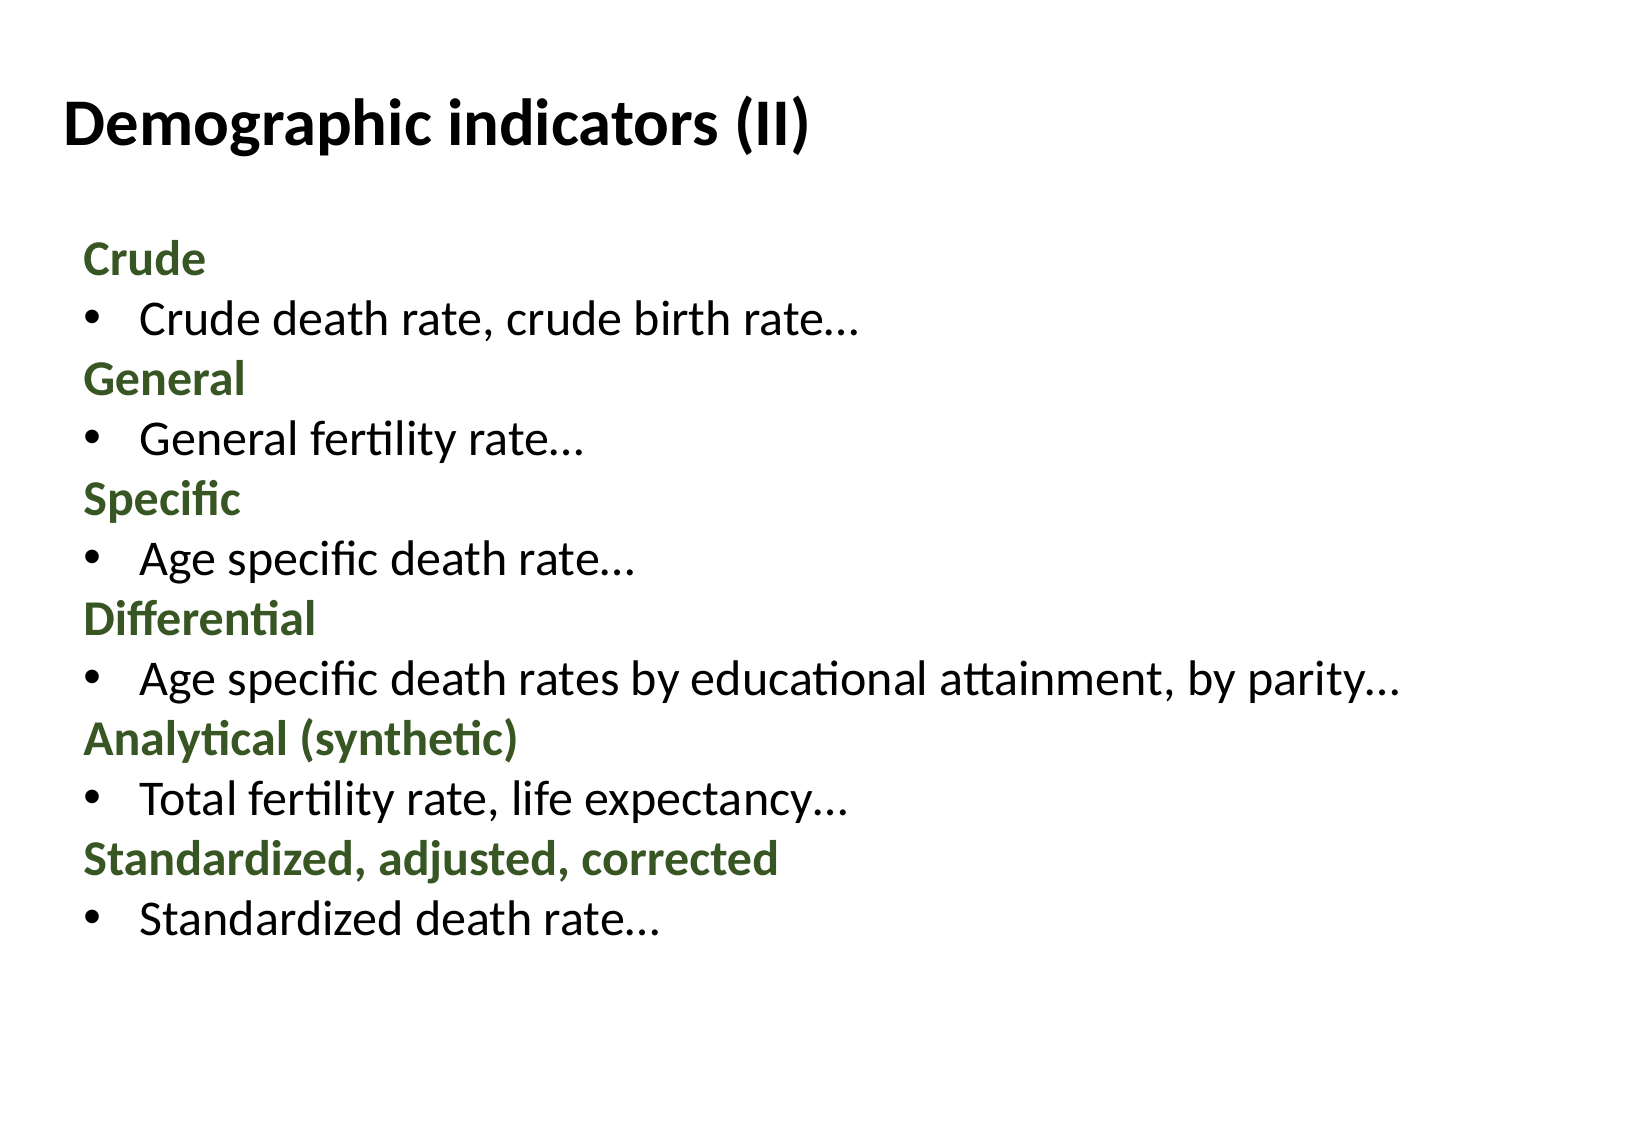

Demographic indicators (II)
Crude
Crude death rate, crude birth rate…
General
General fertility rate…
Specific
Age specific death rate…
Differential
Age specific death rates by educational attainment, by parity…
Analytical (synthetic)
Total fertility rate, life expectancy…
Standardized, adjusted, corrected
Standardized death rate…